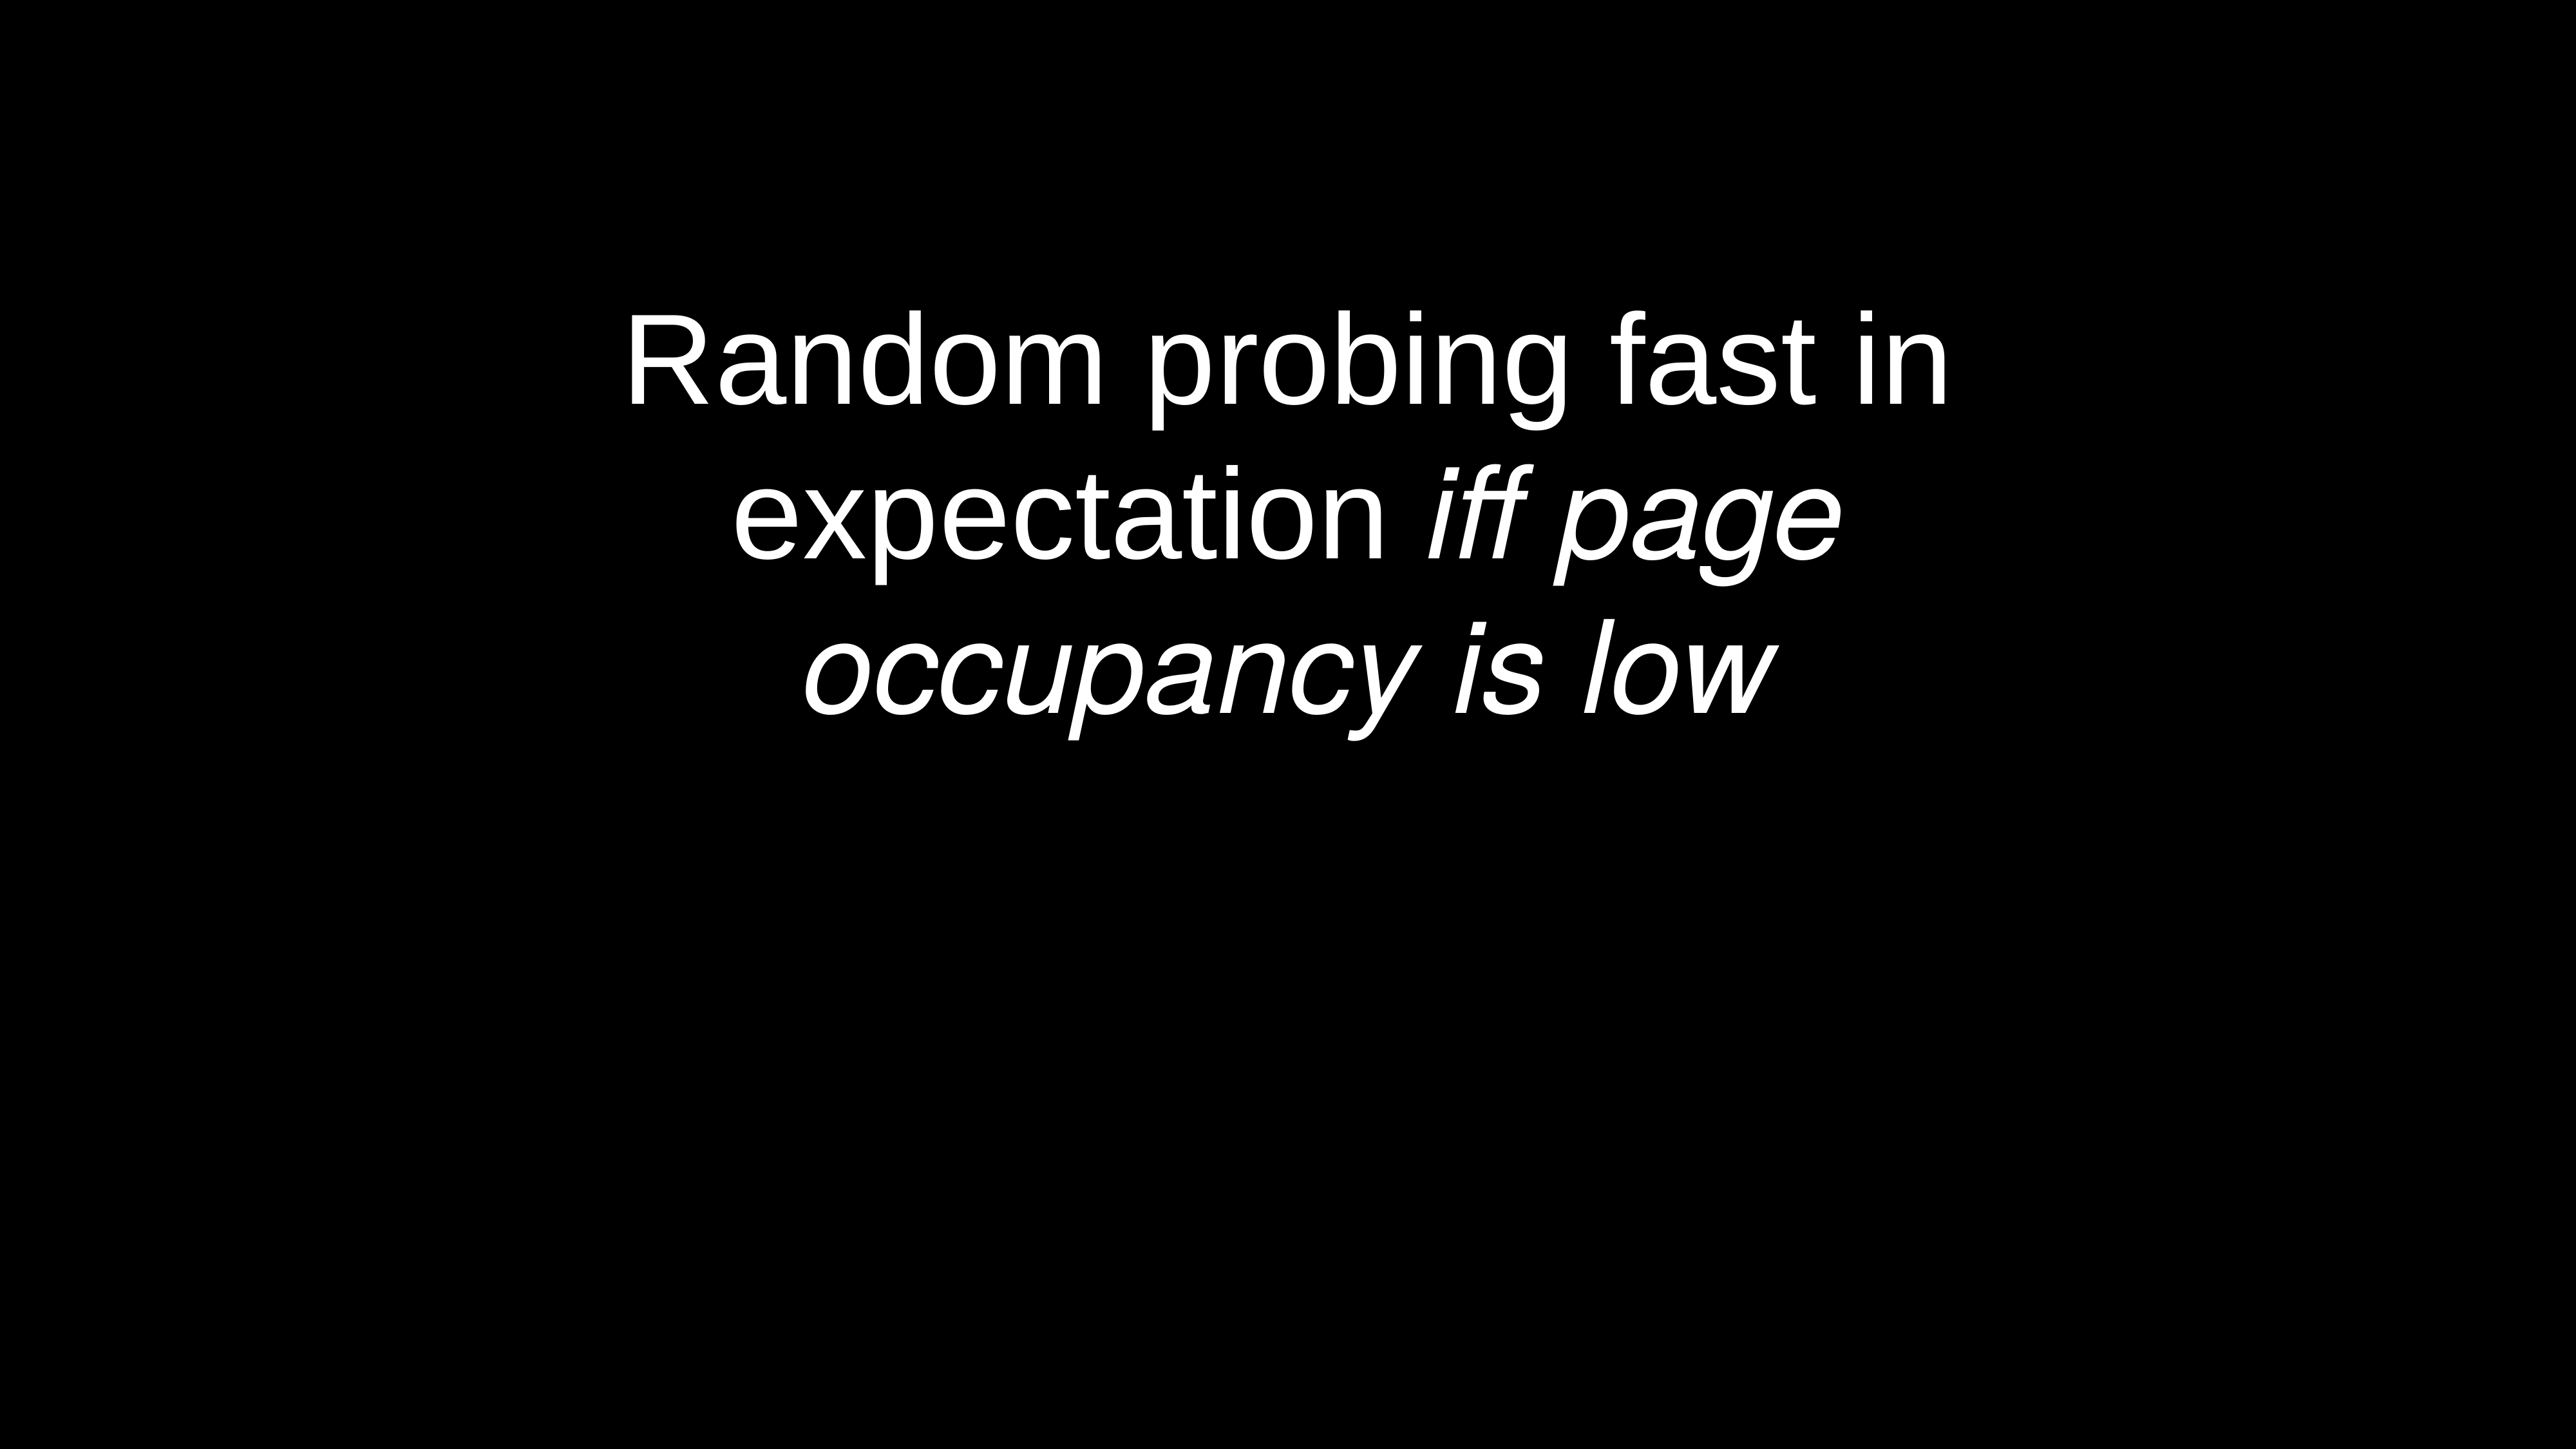

Random probing fast in expectation iff page occupancy is low